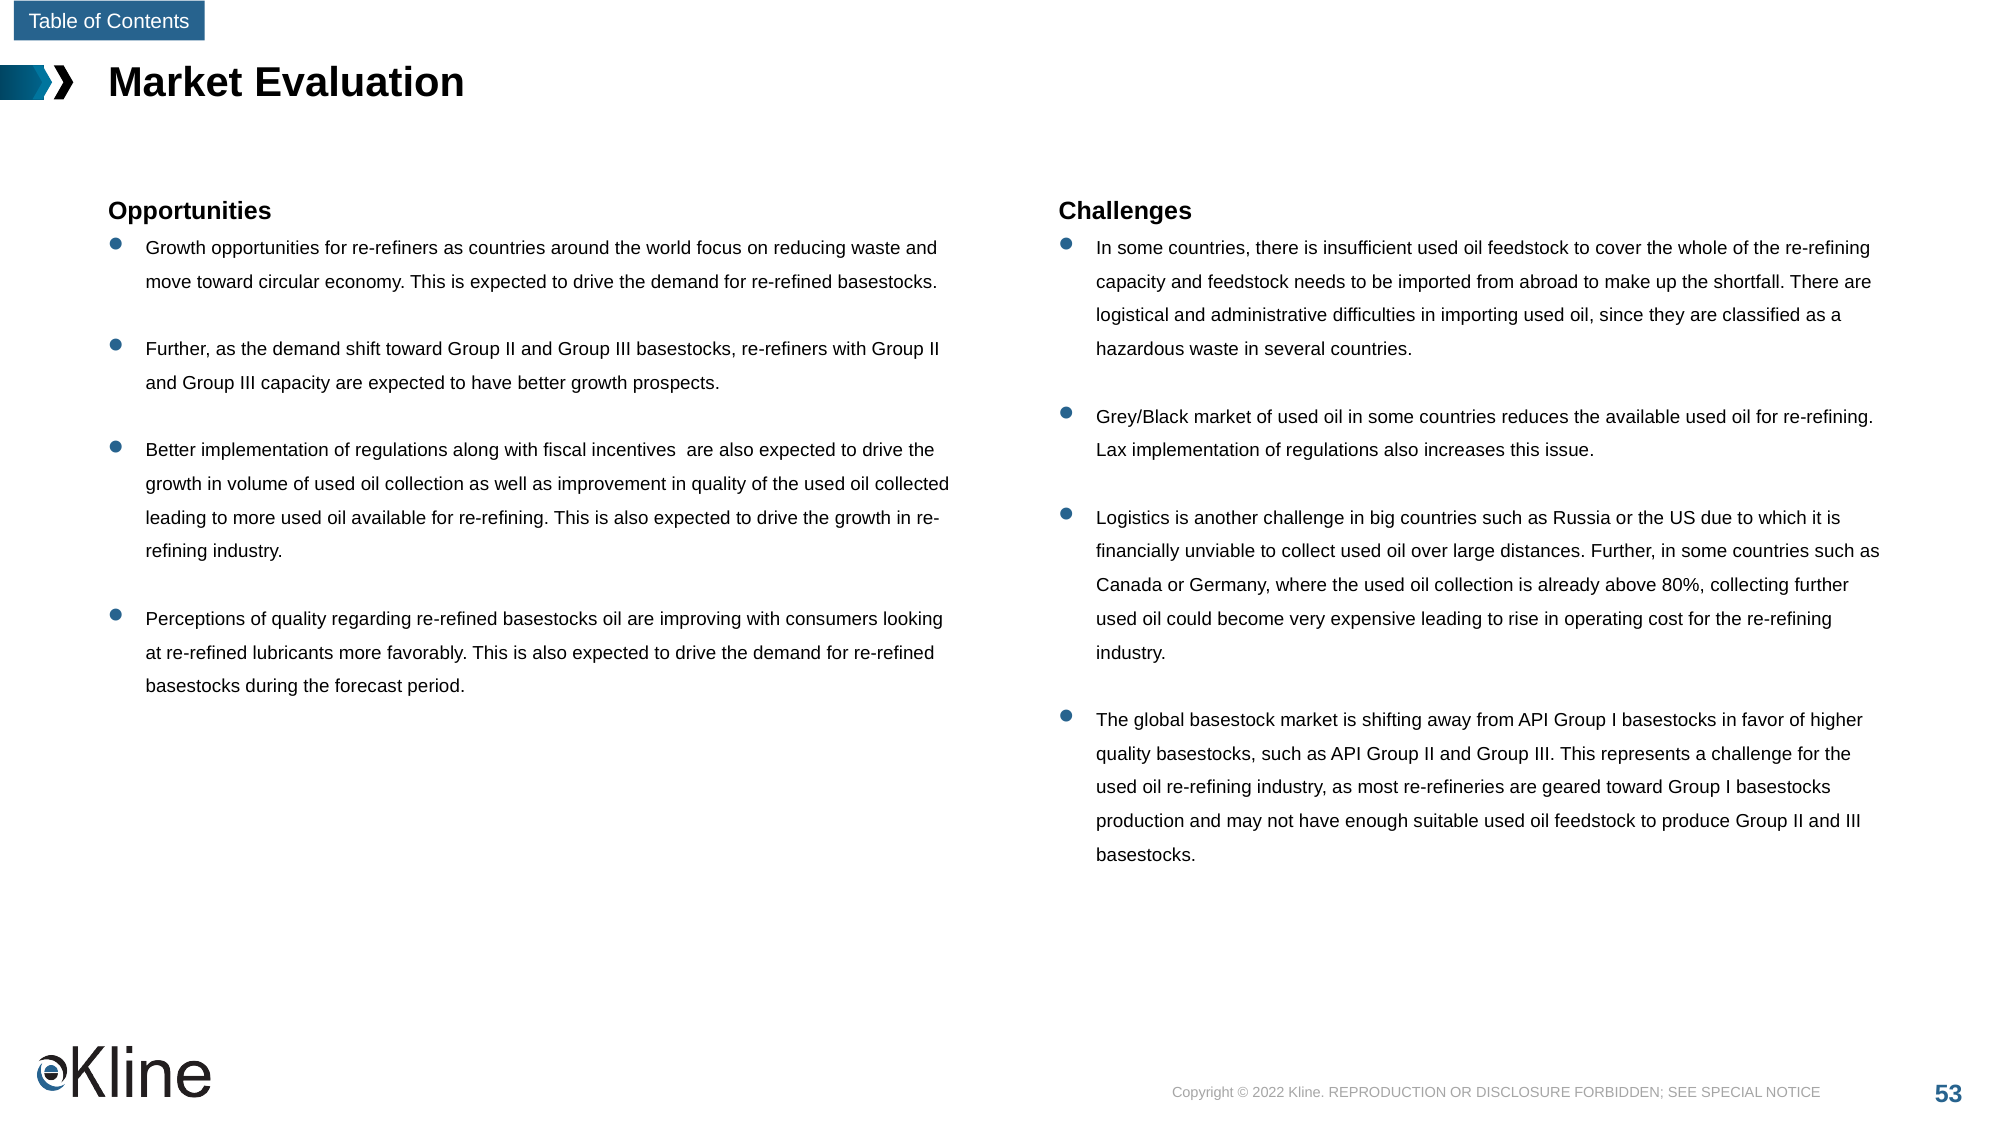

# Market Evaluation
Opportunities
Growth opportunities for re-refiners as countries around the world focus on reducing waste and move toward circular economy. This is expected to drive the demand for re-refined basestocks.

Further, as the demand shift toward Group II and Group III basestocks, re-refiners with Group II and Group III capacity are expected to have better growth prospects.

Better implementation of regulations along with fiscal incentives  are also expected to drive the growth in volume of used oil collection as well as improvement in quality of the used oil collected leading to more used oil available for re-refining. This is also expected to drive the growth in re-refining industry.

Perceptions of quality regarding re-refined basestocks oil are improving with consumers looking at re-refined lubricants more favorably. This is also expected to drive the demand for re-refined basestocks during the forecast period.
Challenges
In some countries, there is insufficient used oil feedstock to cover the whole of the re-refining capacity and feedstock needs to be imported from abroad to make up the shortfall. There are logistical and administrative difficulties in importing used oil, since they are classified as a hazardous waste in several countries.

Grey/Black market of used oil in some countries reduces the available used oil for re-refining. Lax implementation of regulations also increases this issue.

Logistics is another challenge in big countries such as Russia or the US due to which it is financially unviable to collect used oil over large distances. Further, in some countries such as Canada or Germany, where the used oil collection is already above 80%, collecting further used oil could become very expensive leading to rise in operating cost for the re-refining industry.

The global basestock market is shifting away from API Group I basestocks in favor of higher quality basestocks, such as API Group II and Group III. This represents a challenge for the used oil re-refining industry, as most re-refineries are geared toward Group I basestocks production and may not have enough suitable used oil feedstock to produce Group II and III basestocks.